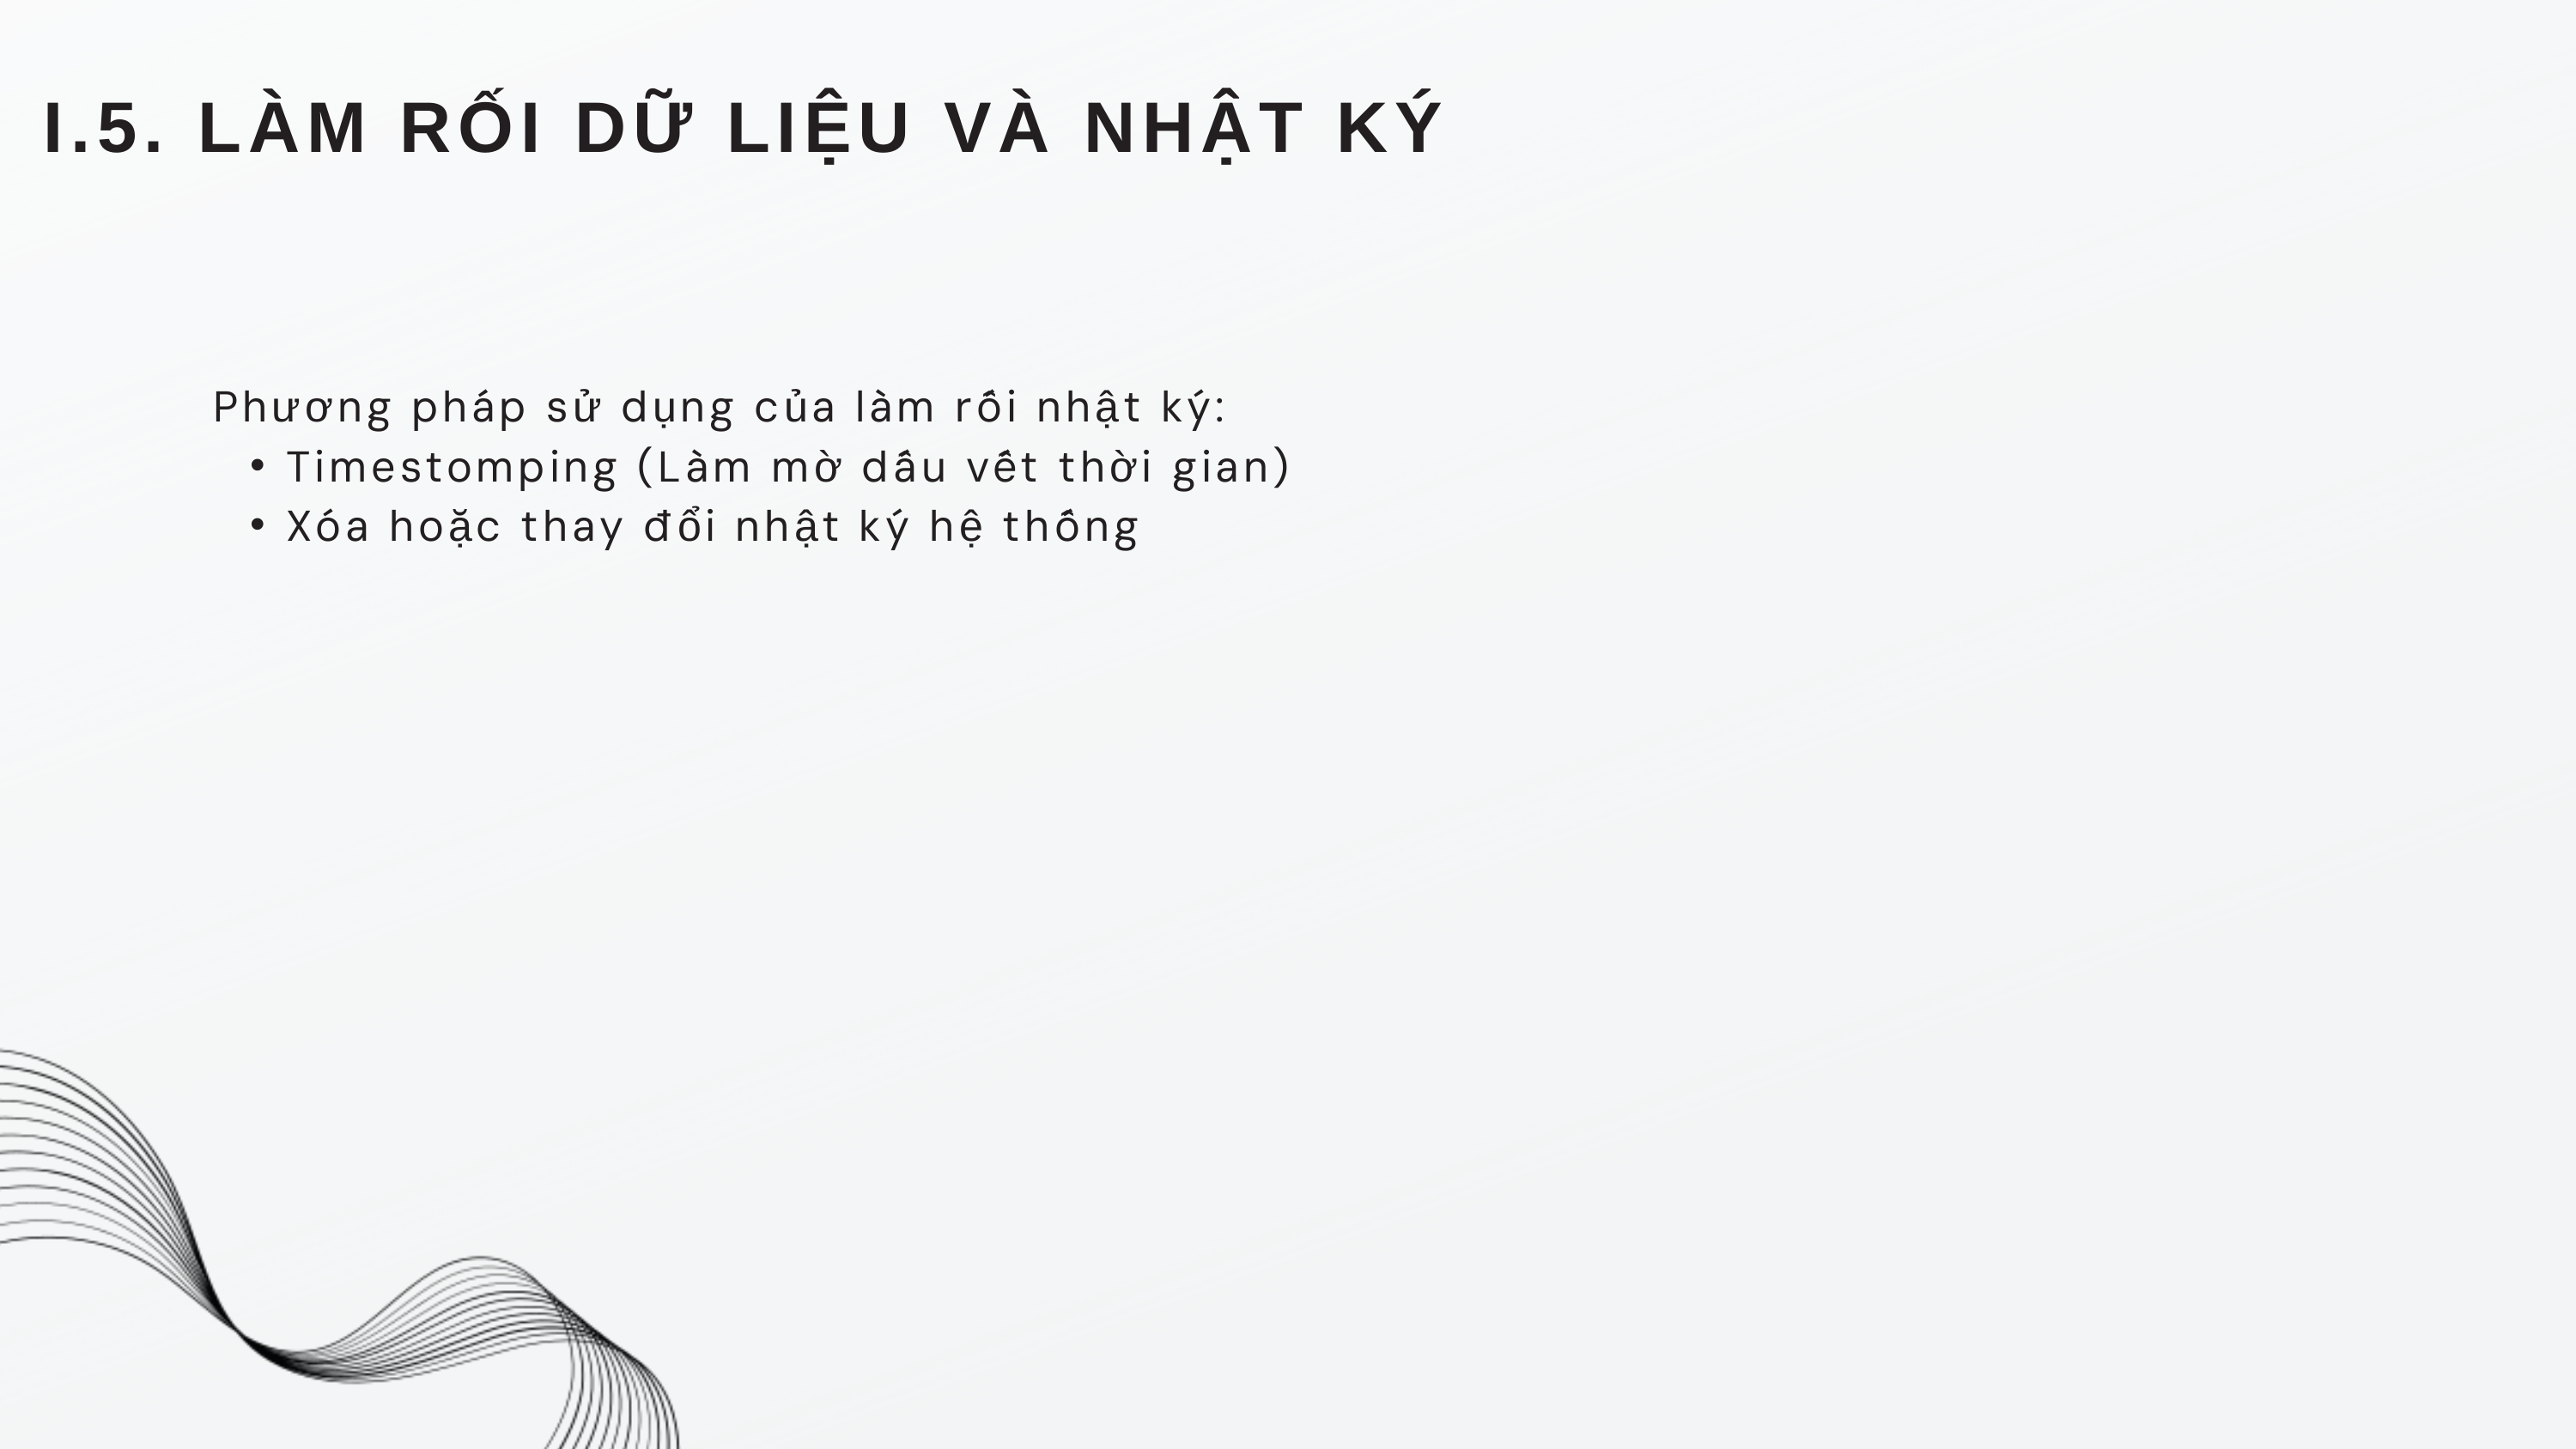

I.5. LÀM RỐI DỮ LIỆU VÀ NHẬT KÝ
Phương pháp sử dụng của làm rối nhật ký:
Timestomping (Làm mờ dấu vết thời gian)
Xóa hoặc thay đổi nhật ký hệ thống